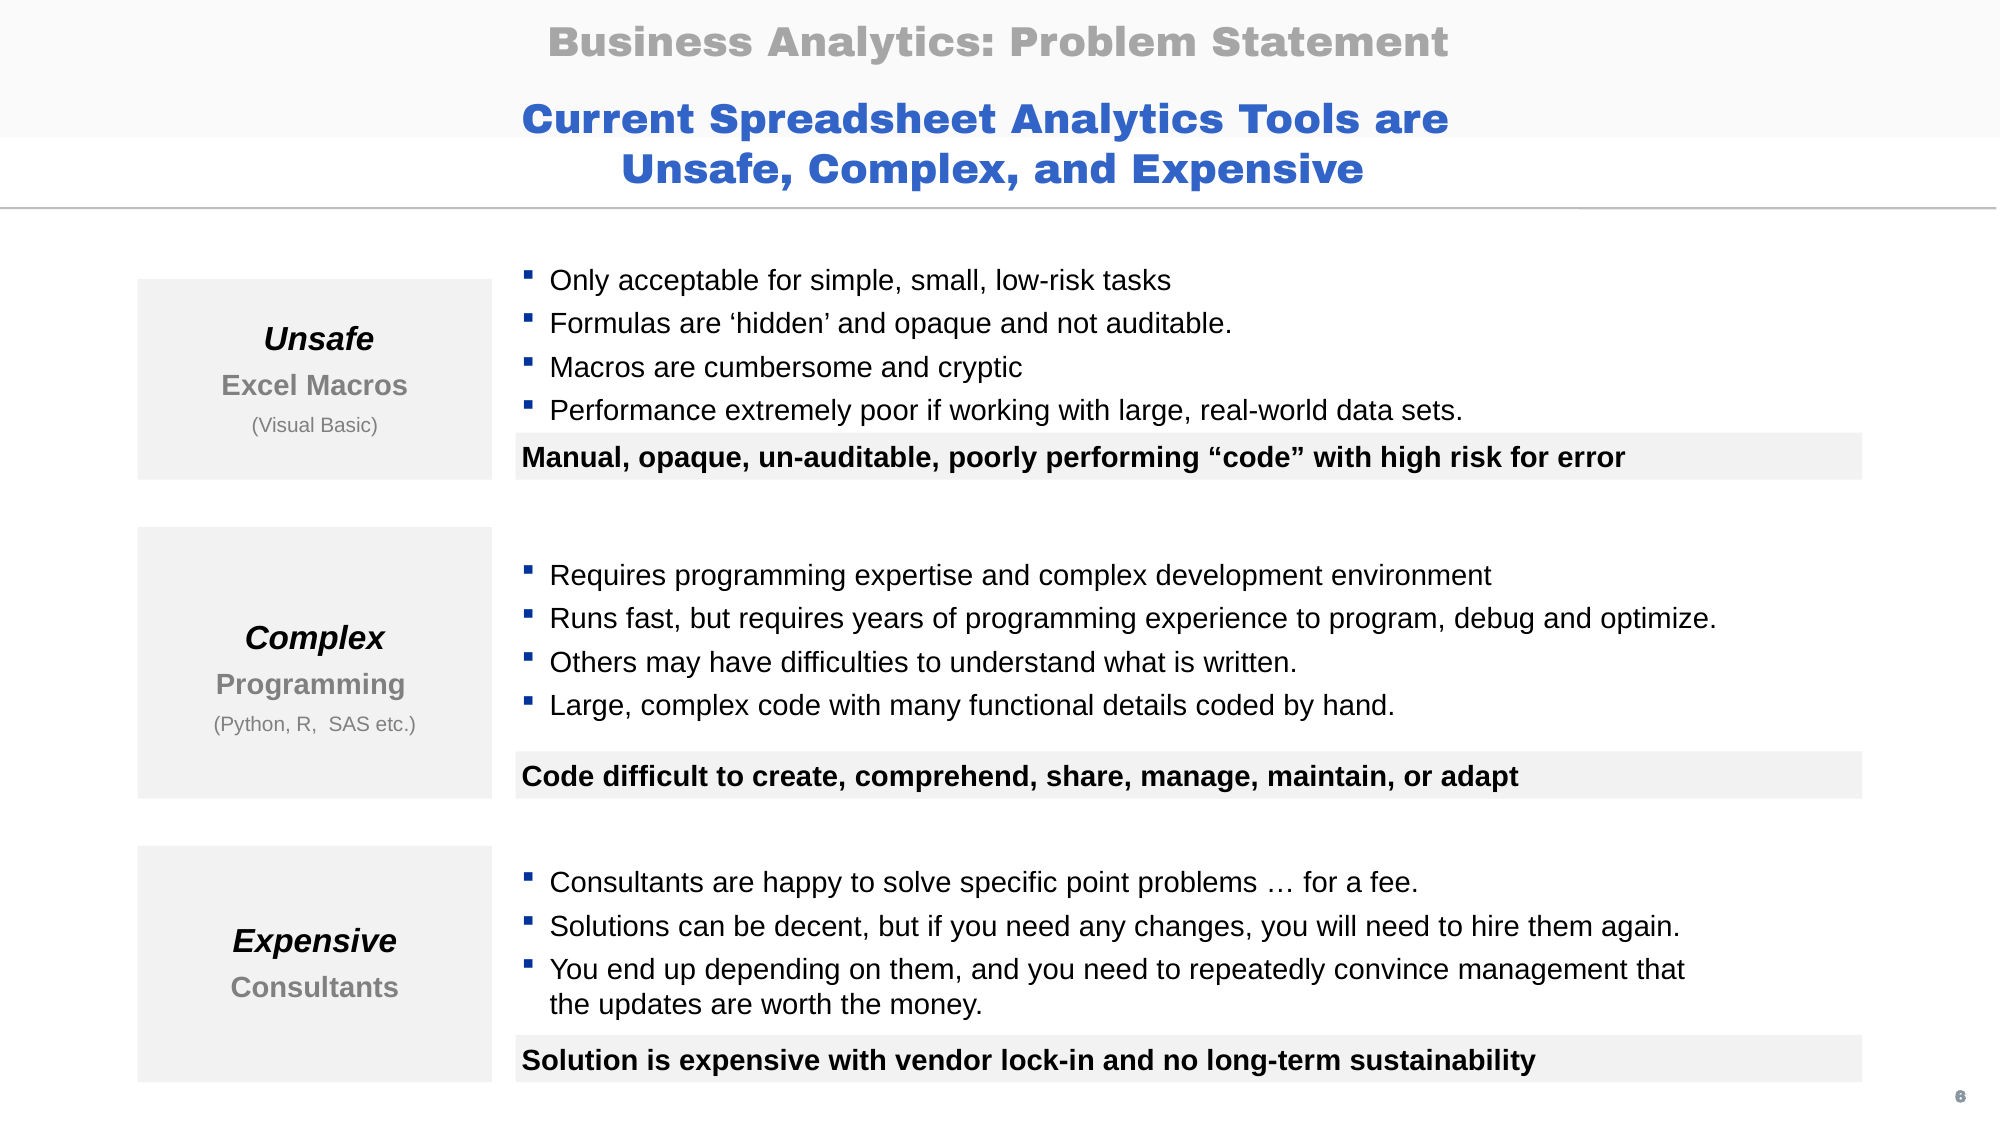

# Business Analytics: Problem Statement
Current Spreadsheet Analytics Tools are
Unsafe, Complex, and Expensive

Only acceptable for simple, small, low-risk tasks
Formulas are ‘hidden’ and opaque and not auditable.
Macros are cumbersome and cryptic
Performance extremely poor if working with large, real-world data sets.
 Unsafe
Excel Macros
(Visual Basic)
Manual, opaque, un-auditable, poorly performing “code” with high risk for error
Complex
Programming
(Python, R,  SAS etc.)
Requires programming expertise and complex development environment
Runs fast, but requires years of programming experience to program, debug and optimize.
Others may have difficulties to understand what is written.
Large, complex code with many functional details coded by hand.
Code difficult to create, comprehend, share, manage, maintain, or adapt
Expensive
Consultants
Consultants are happy to solve specific point problems … for a fee.
Solutions can be decent, but if you need any changes, you will need to hire them again.
You end up depending on them, and you need to repeatedly convince management that the updates are worth the money.
Solution is expensive with vendor lock-in and no long-term sustainability